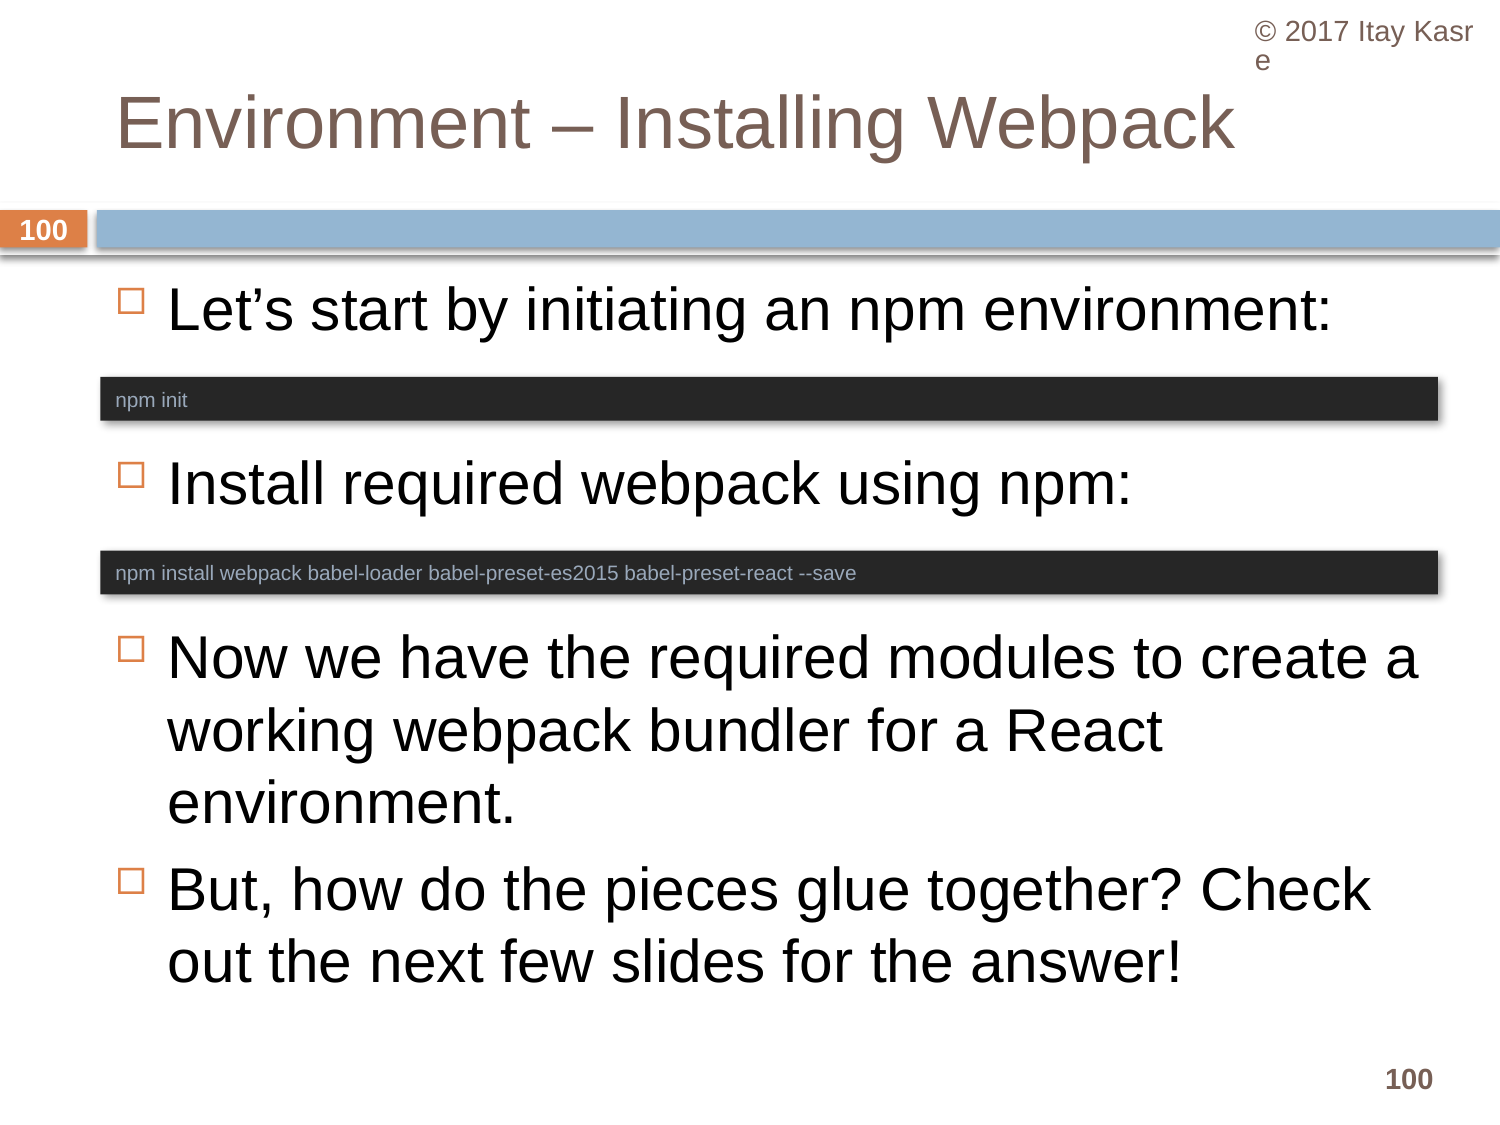

© 2017 Itay Kasre
# Environment – Installing Webpack
100
Let’s start by initiating an npm environment:

Install required webpack using npm:

Now we have the required modules to create a working webpack bundler for a React environment.
But, how do the pieces glue together? Check out the next few slides for the answer!

npm init
npm install webpack babel-loader babel-preset-es2015 babel-preset-react --save